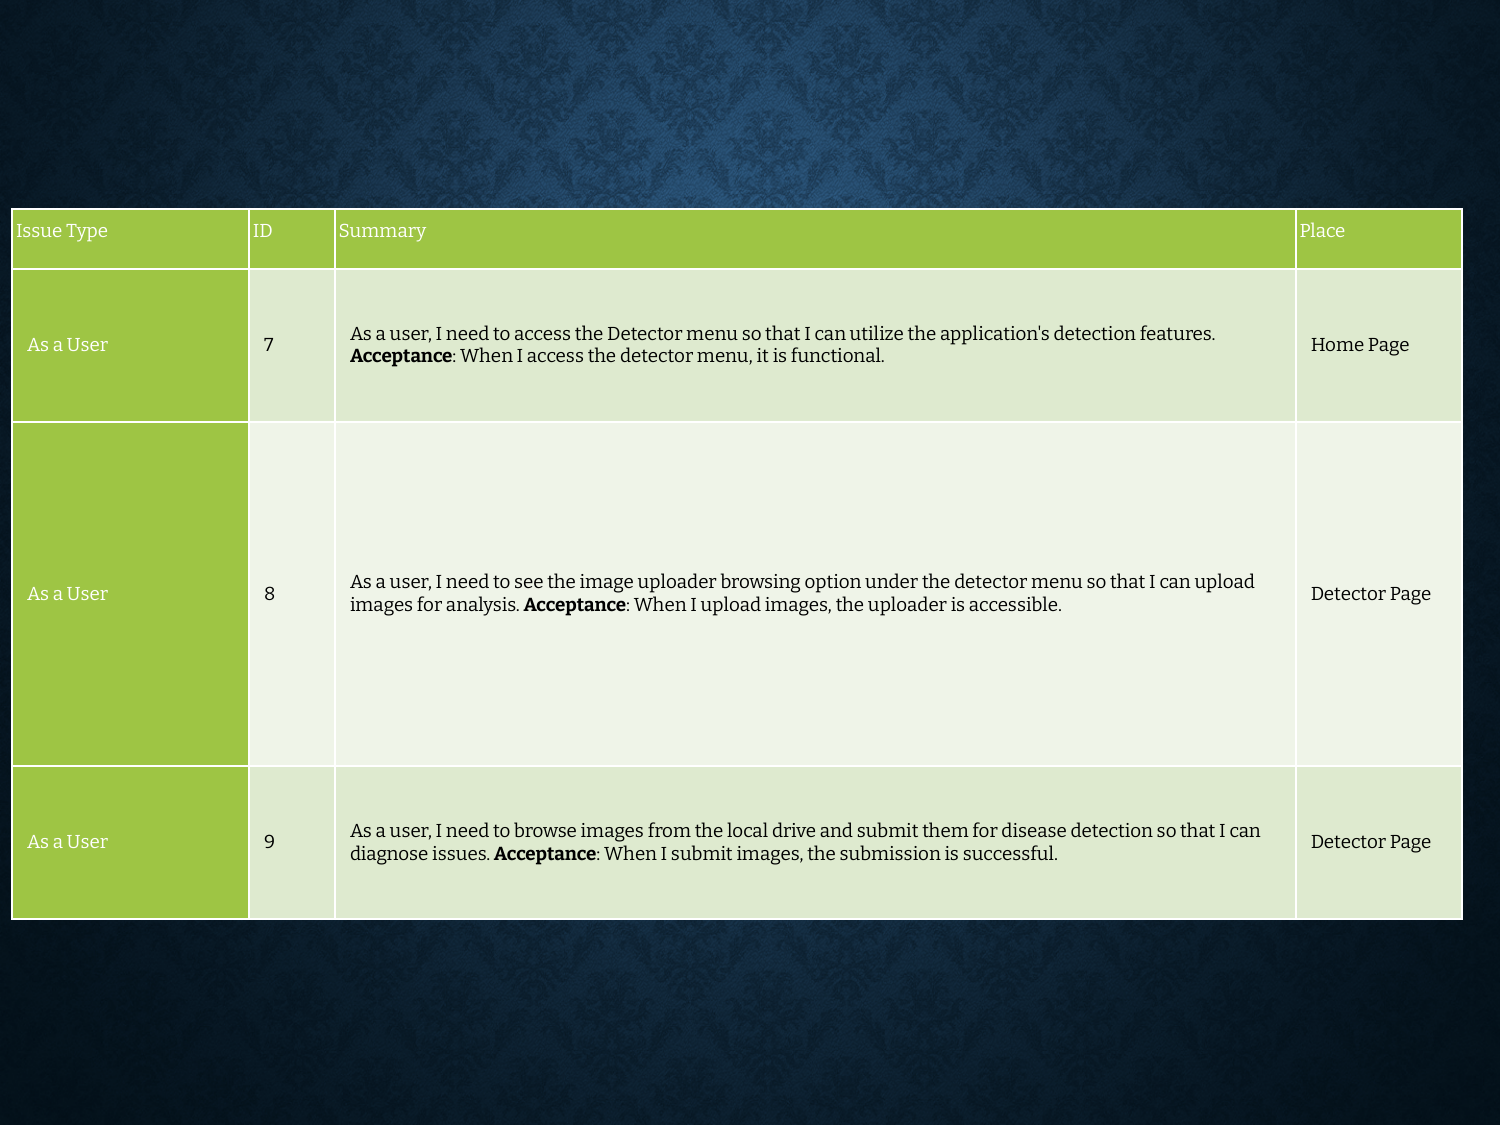

| Issue Type | ID | Summary | Place |
| --- | --- | --- | --- |
| As a User | 7 | As a user, I need to access the Detector menu so that I can utilize the application's detection features. Acceptance: When I access the detector menu, it is functional. | Home Page |
| As a User | 8 | As a user, I need to see the image uploader browsing option under the detector menu so that I can upload images for analysis. Acceptance: When I upload images, the uploader is accessible. | Detector Page |
| As a User | 9 | As a user, I need to browse images from the local drive and submit them for disease detection so that I can diagnose issues. Acceptance: When I submit images, the submission is successful. | Detector Page |